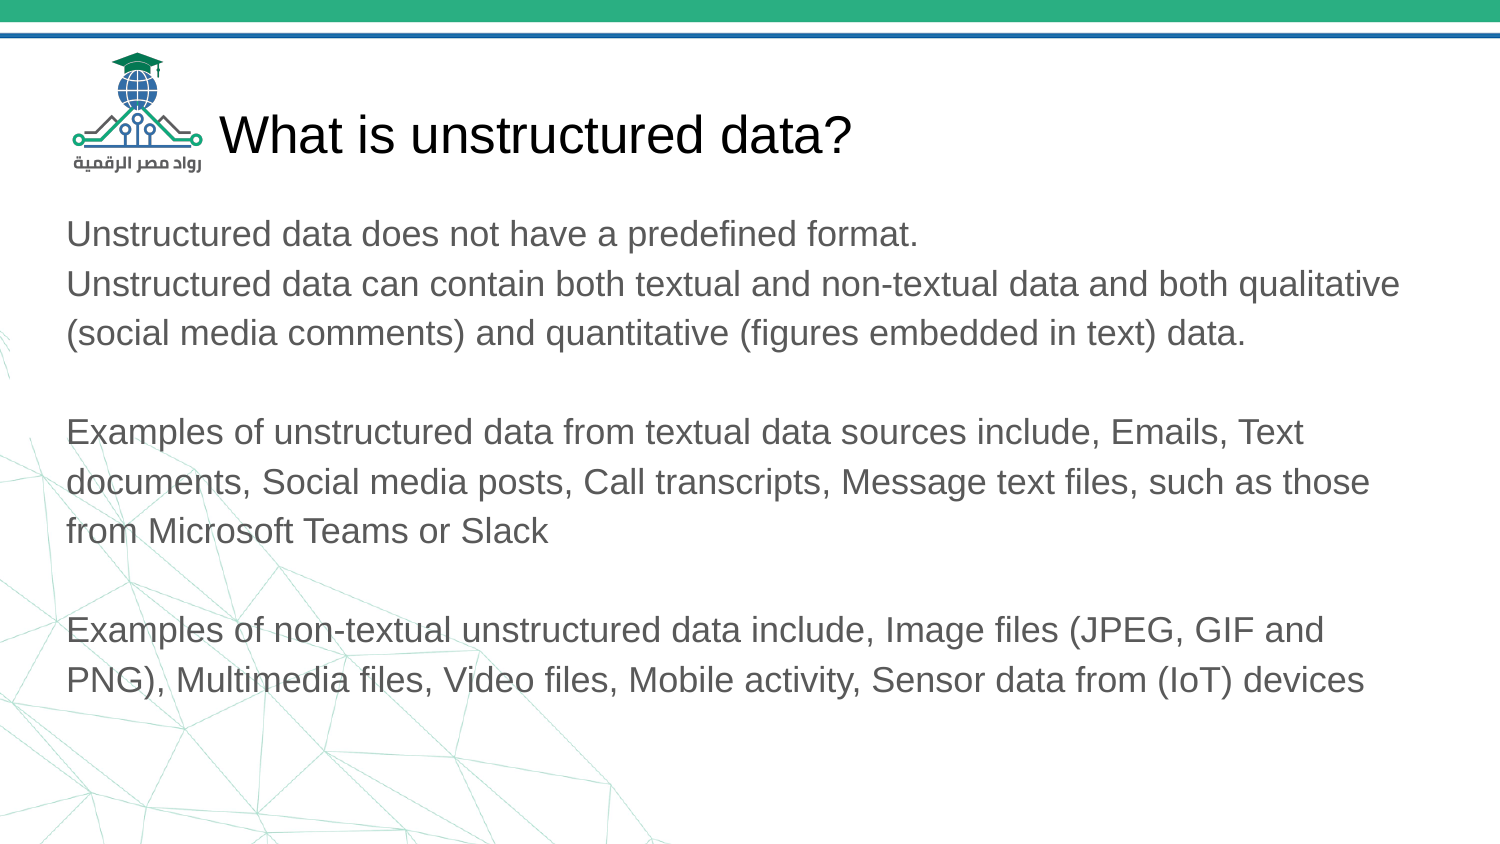

# What is unstructured data?

Unstructured data does not have a predefined format.
Unstructured data can contain both textual and non-textual data and both qualitative (social media comments) and quantitative (figures embedded in text) data.

Examples of unstructured data from textual data sources include, Emails, Text documents, Social media posts, Call transcripts, Message text files, such as those from Microsoft Teams or Slack

Examples of non-textual unstructured data include, Image files (JPEG, GIF and PNG), Multimedia files, Video files, Mobile activity, Sensor data from (IoT) devices